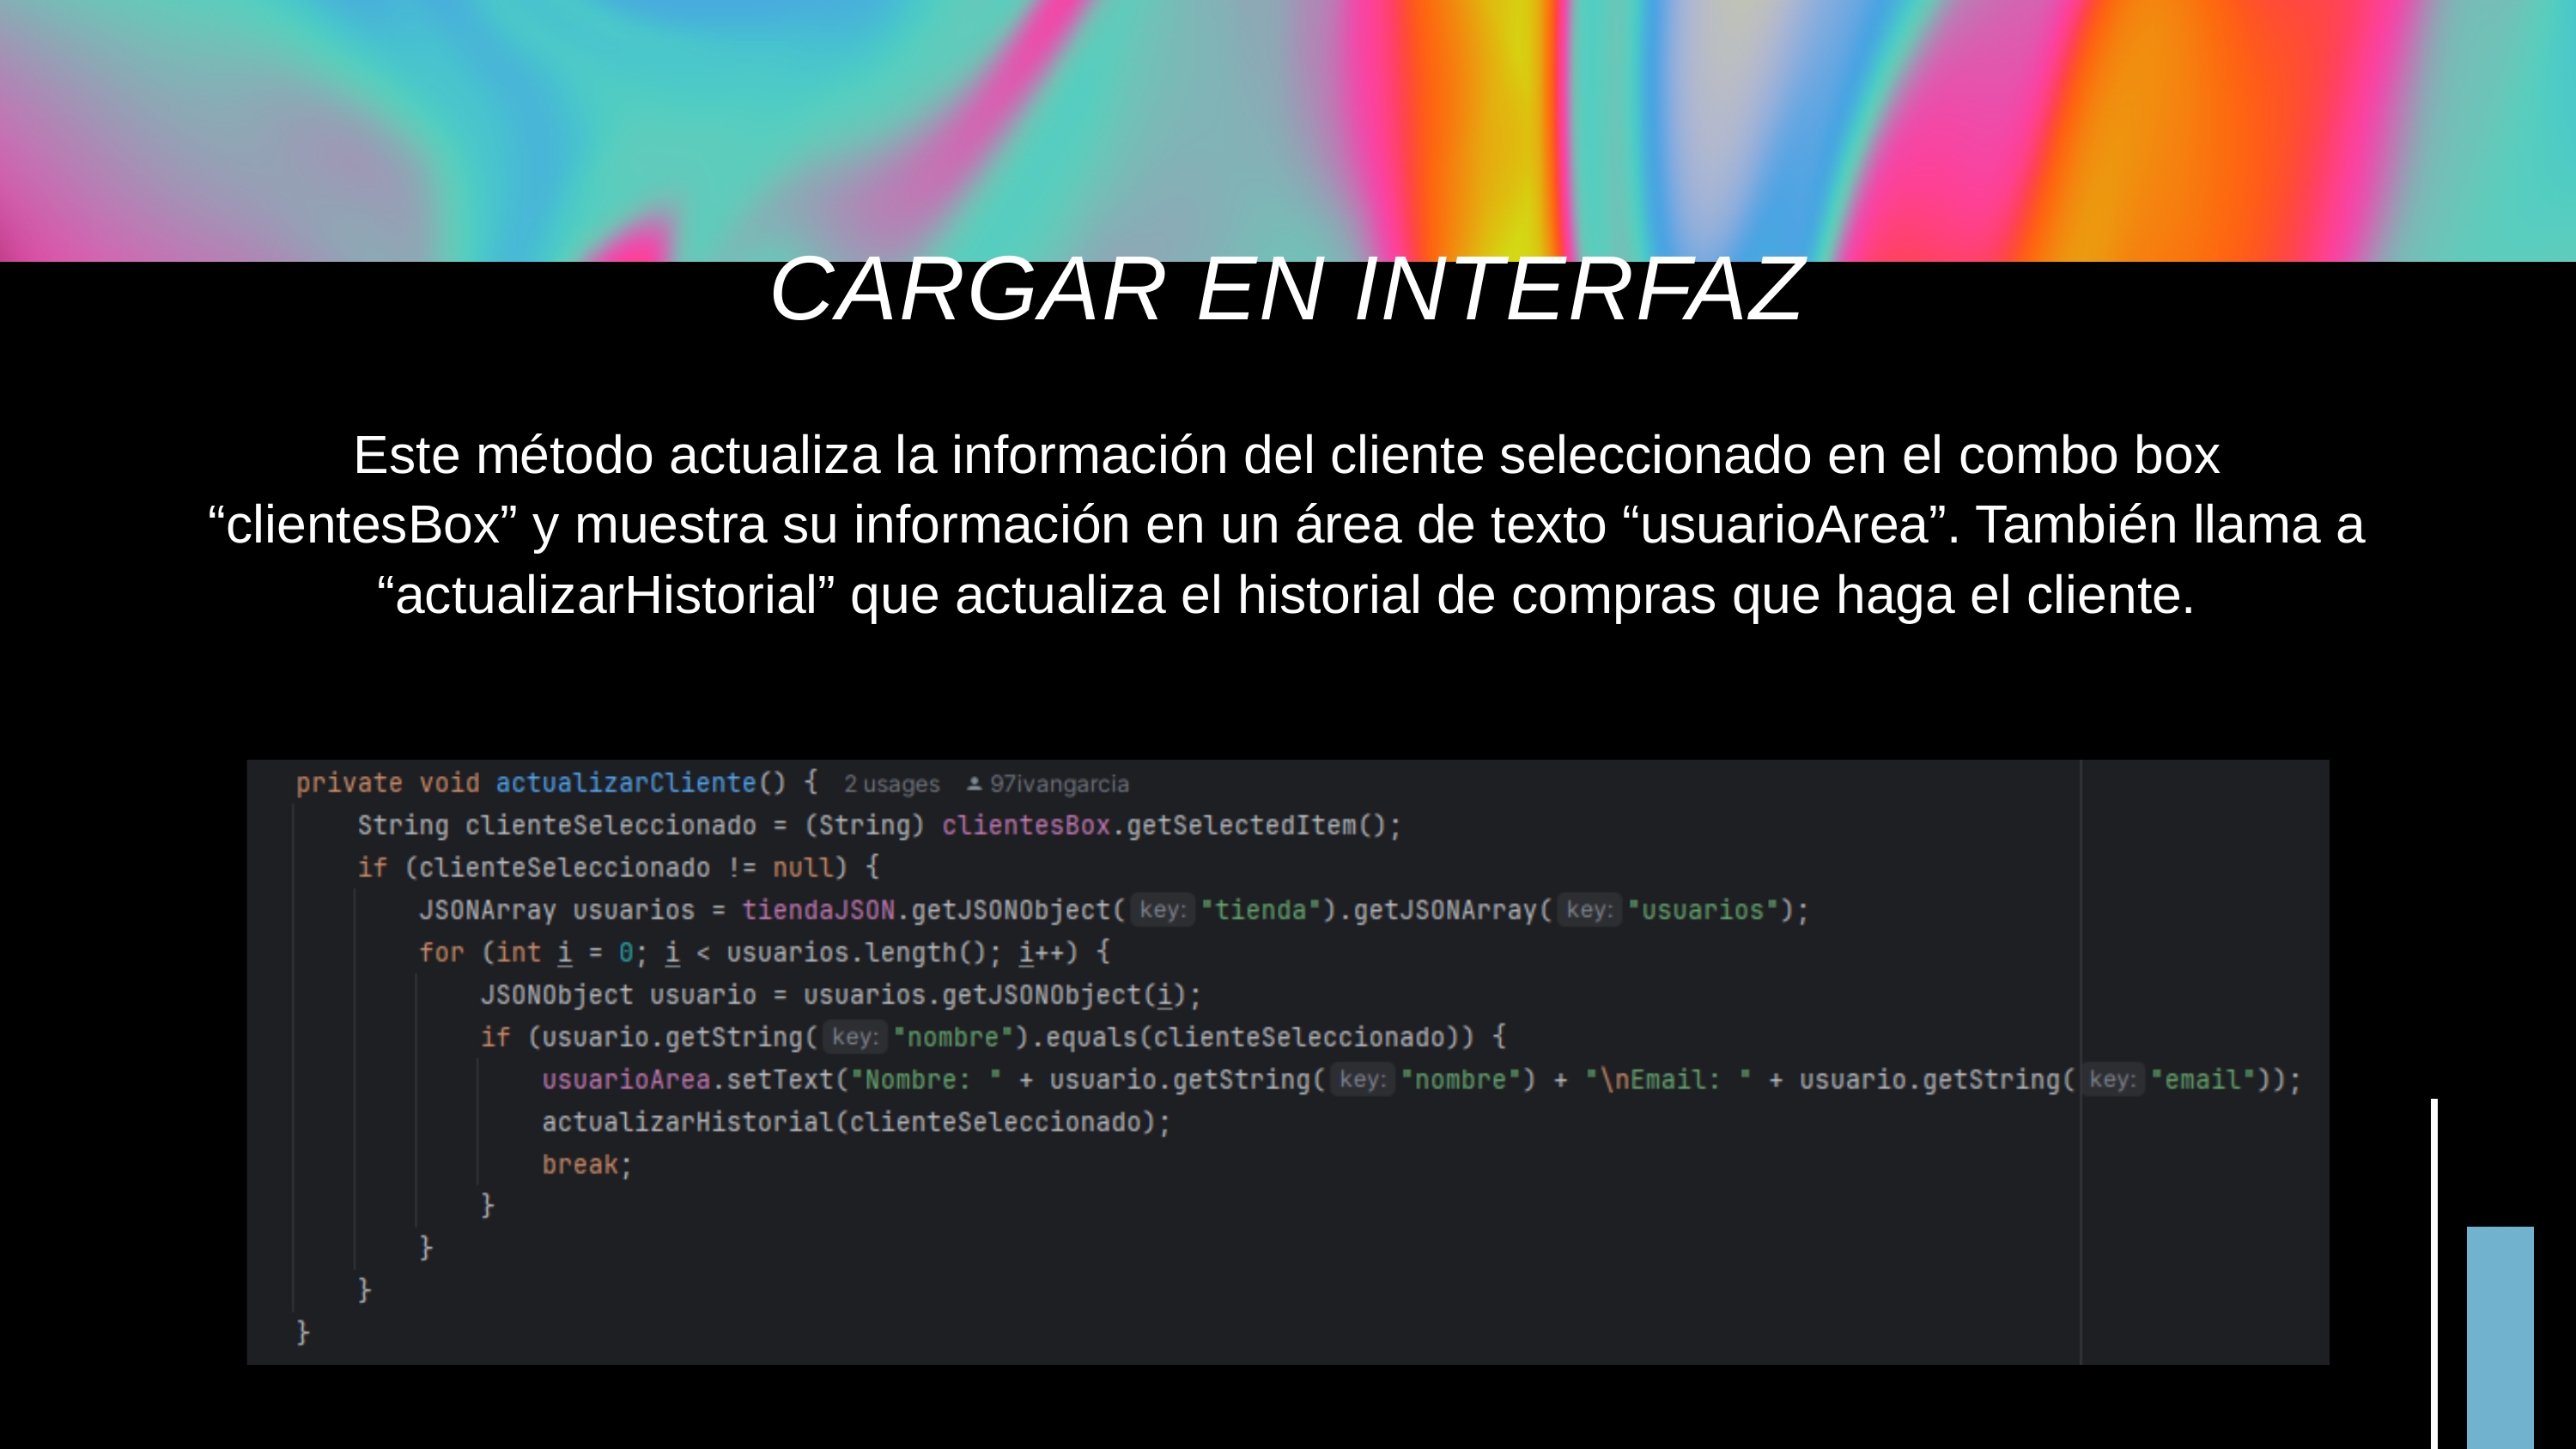

CARGAR EN INTERFAZ
Este método actualiza la información del cliente seleccionado en el combo box “clientesBox” y muestra su información en un área de texto “usuarioArea”. También llama a “actualizarHistorial” que actualiza el historial de compras que haga el cliente.